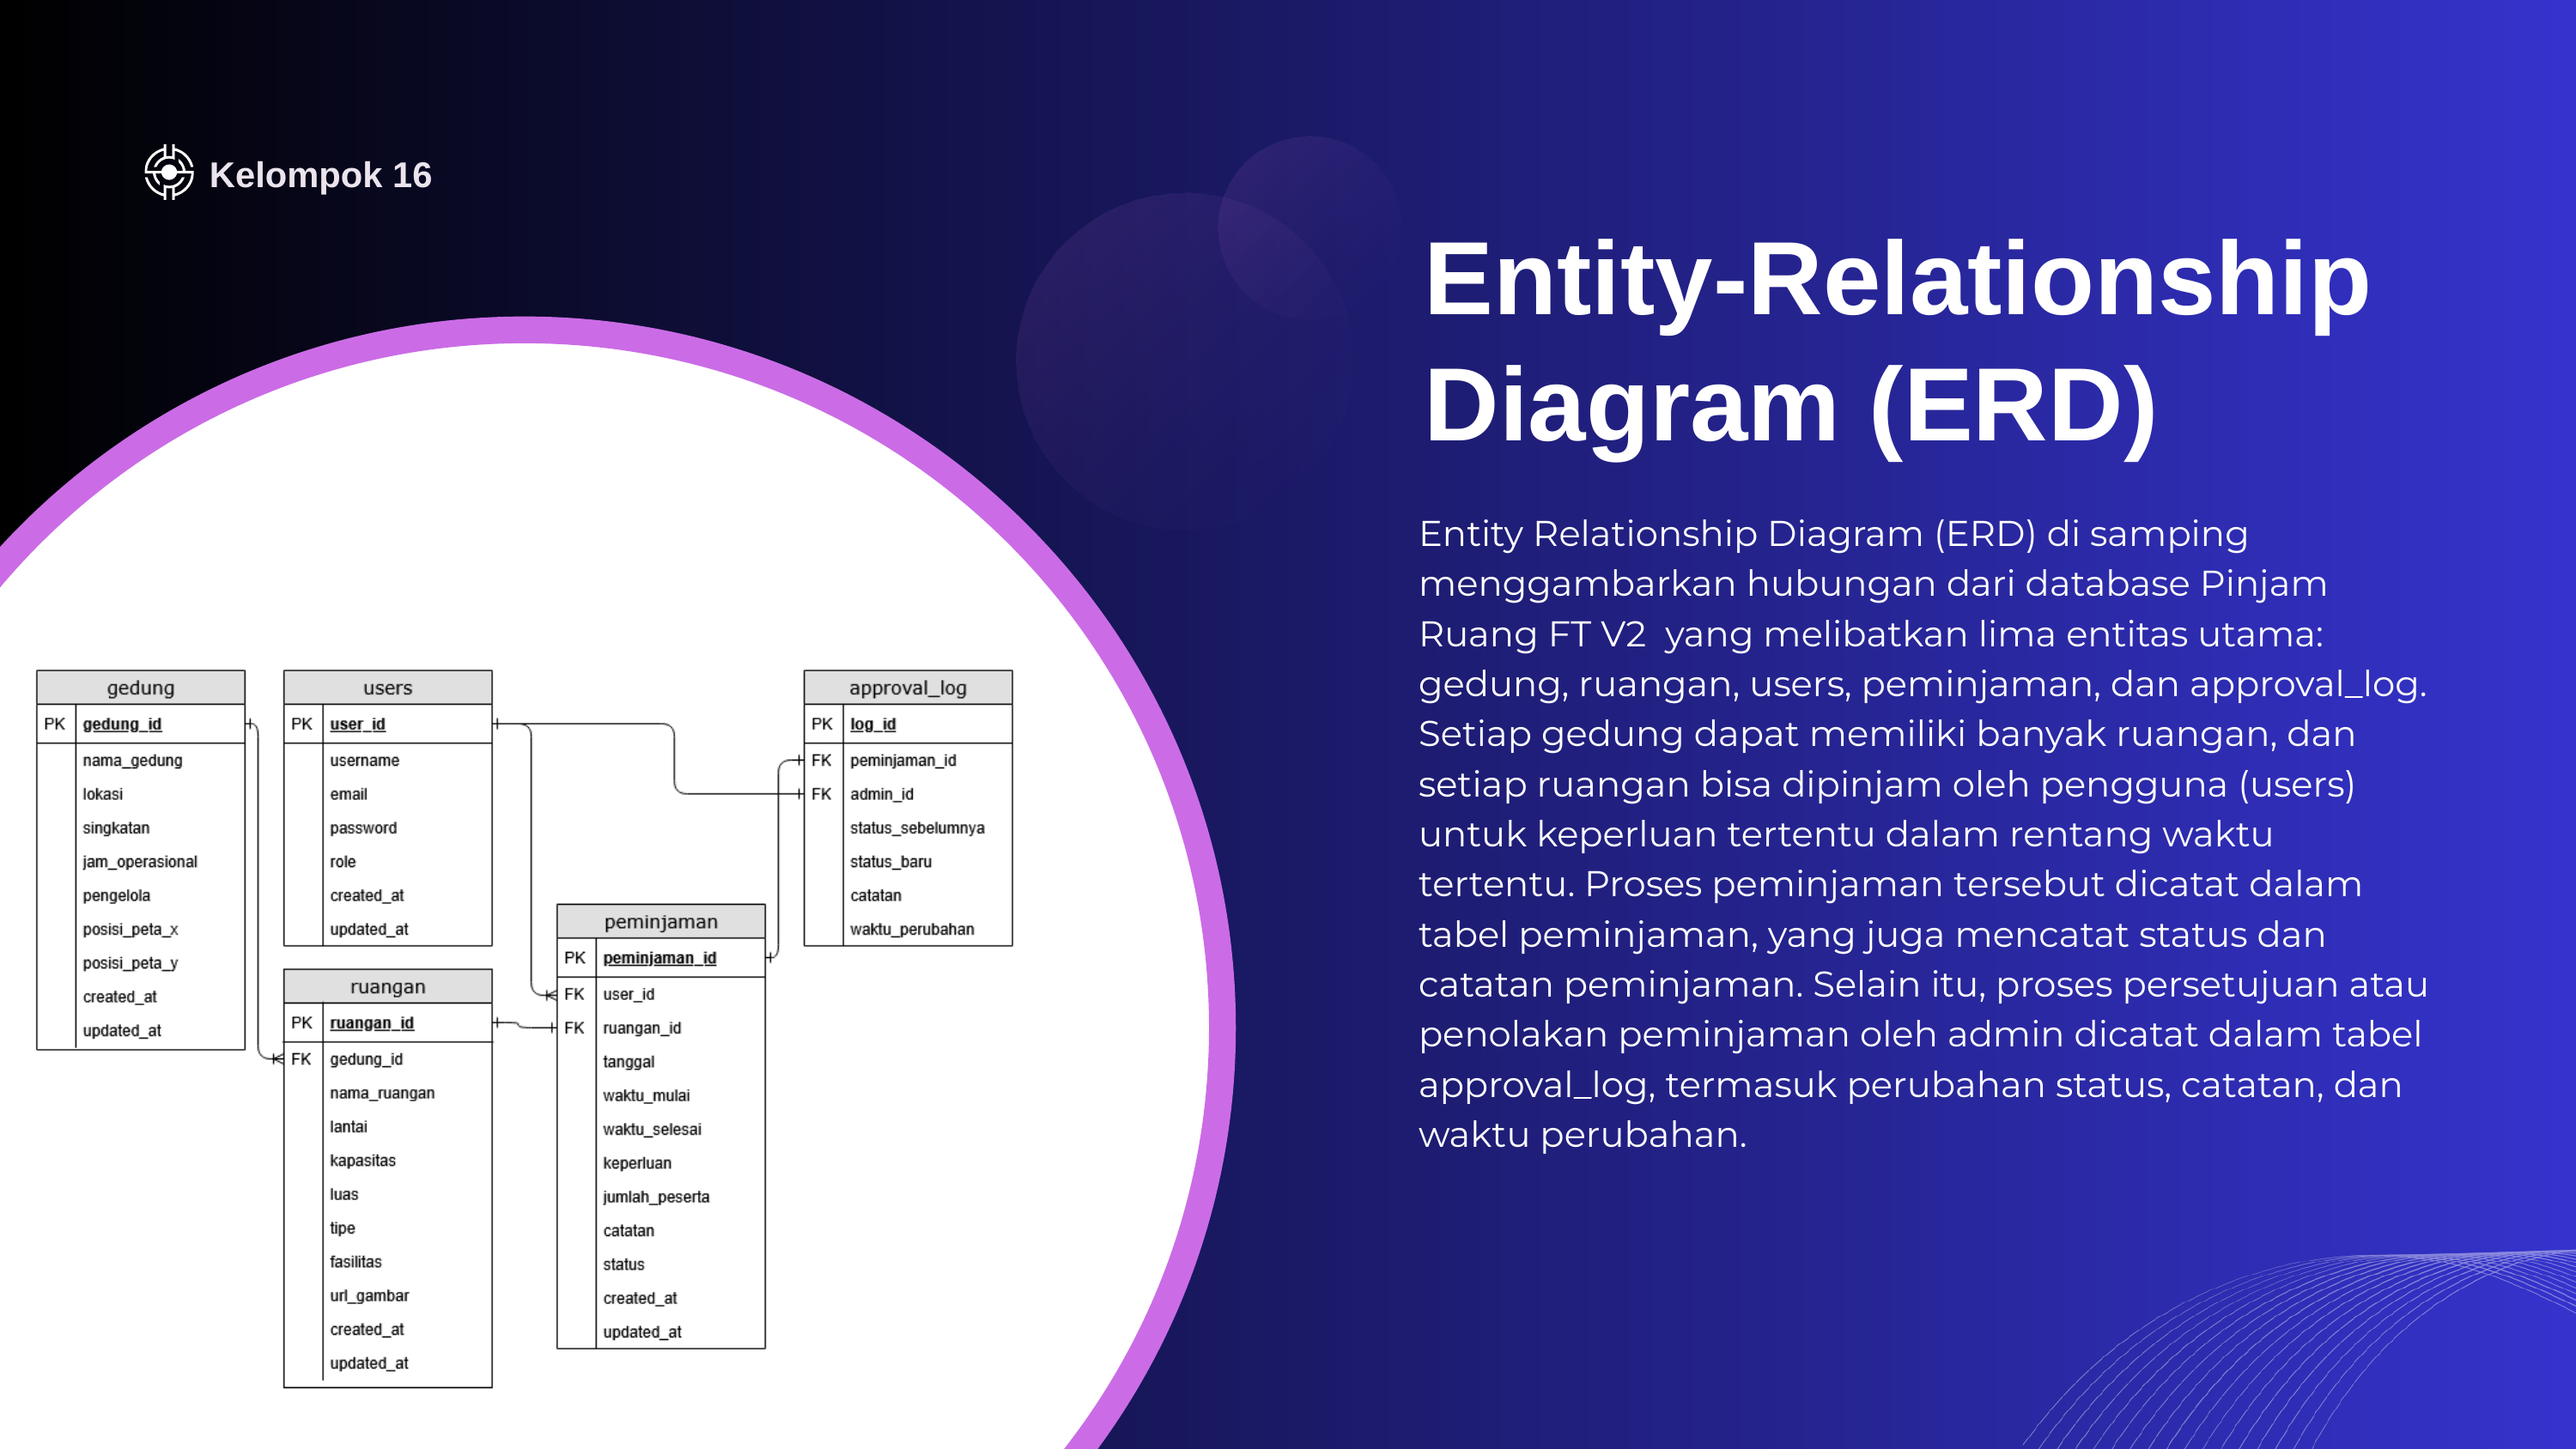

Kelompok 16

Entity-Relationship Diagram (ERD)

Entity Relationship Diagram (ERD) di samping menggambarkan hubungan dari database Pinjam Ruang FT V2  yang melibatkan lima entitas utama: gedung, ruangan, users, peminjaman, dan approval_log. Setiap gedung dapat memiliki banyak ruangan, dan setiap ruangan bisa dipinjam oleh pengguna (users) untuk keperluan tertentu dalam rentang waktu tertentu. Proses peminjaman tersebut dicatat dalam tabel peminjaman, yang juga mencatat status dan catatan peminjaman. Selain itu, proses persetujuan atau penolakan peminjaman oleh admin dicatat dalam tabel approval_log, termasuk perubahan status, catatan, dan waktu perubahan.